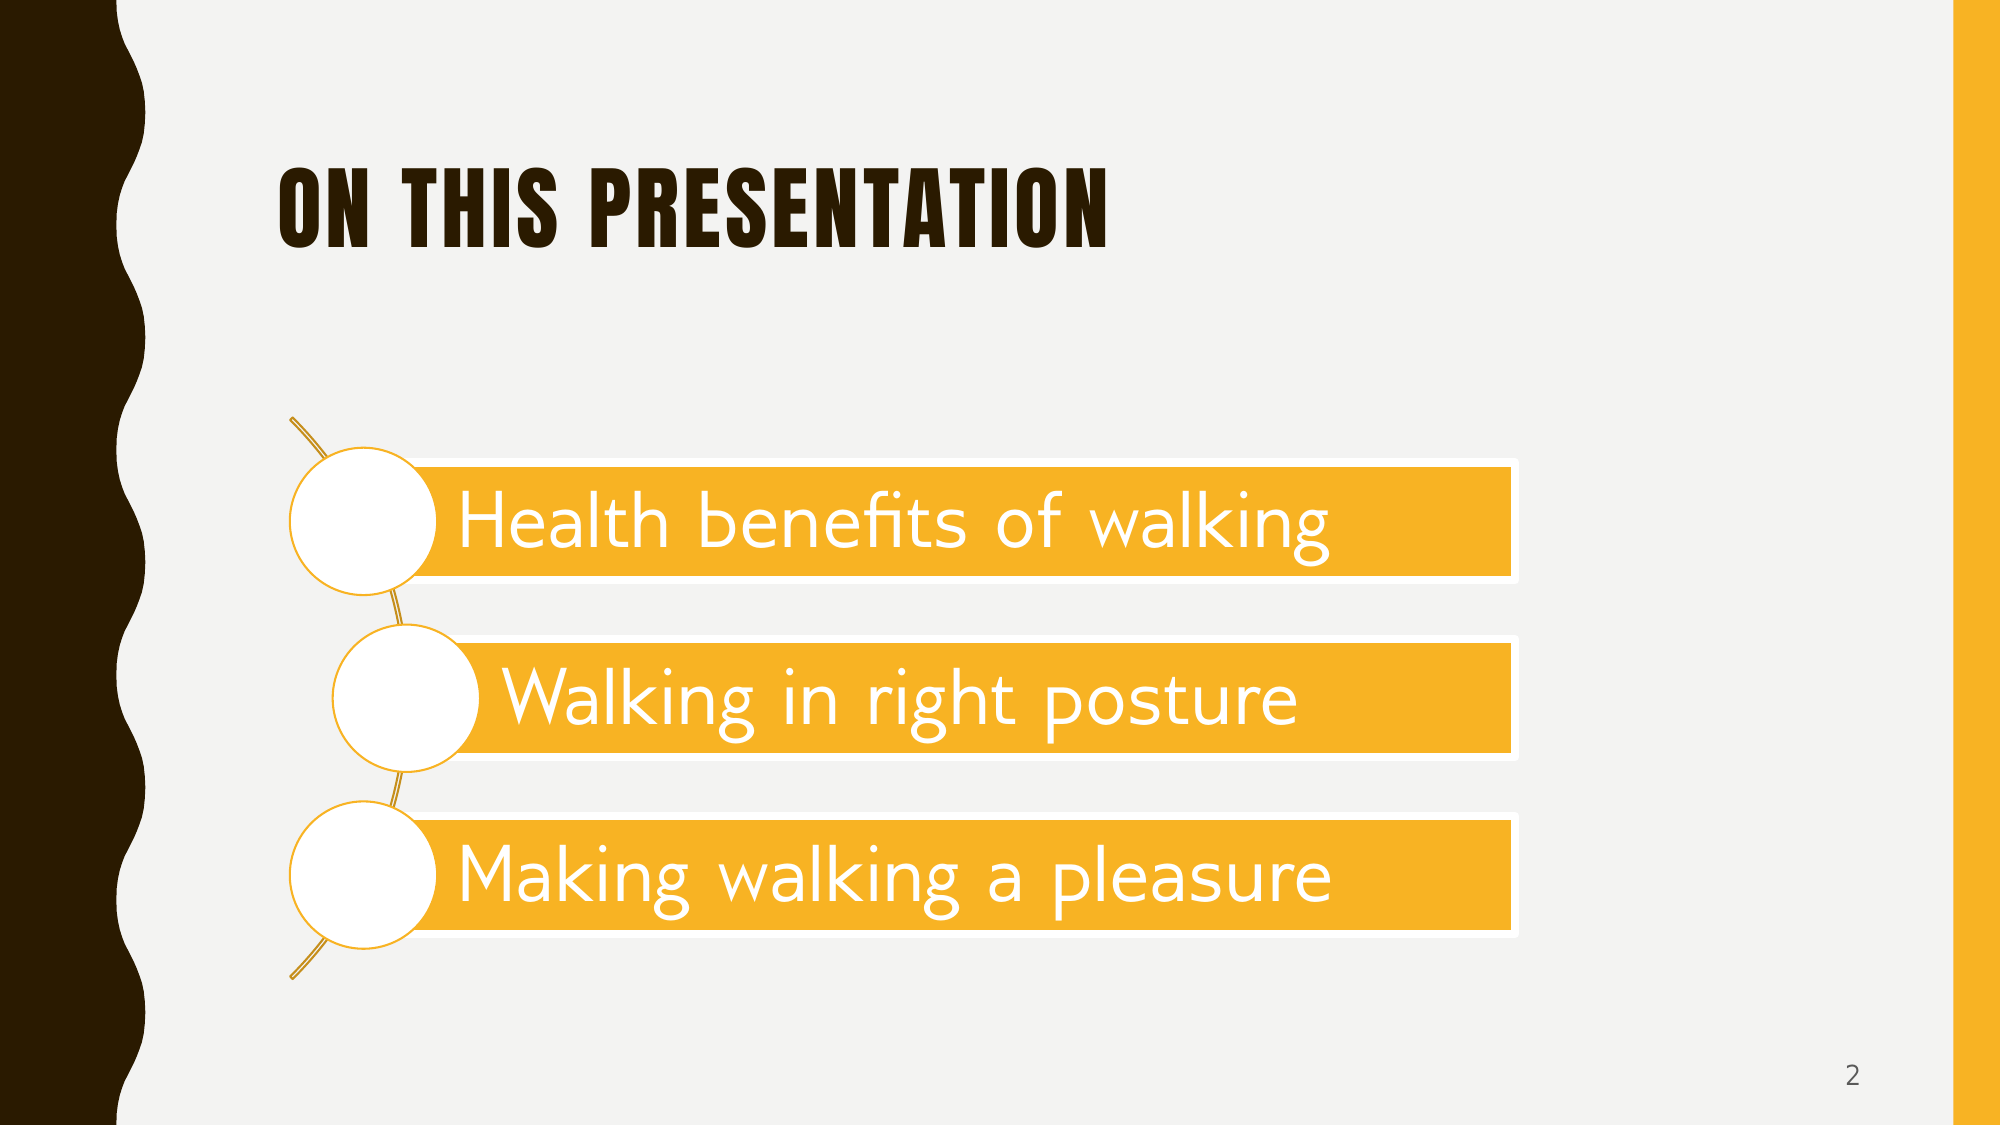

# On this presentation
Health benefits of walking
Walking in right posture
Making walking a pleasure
2